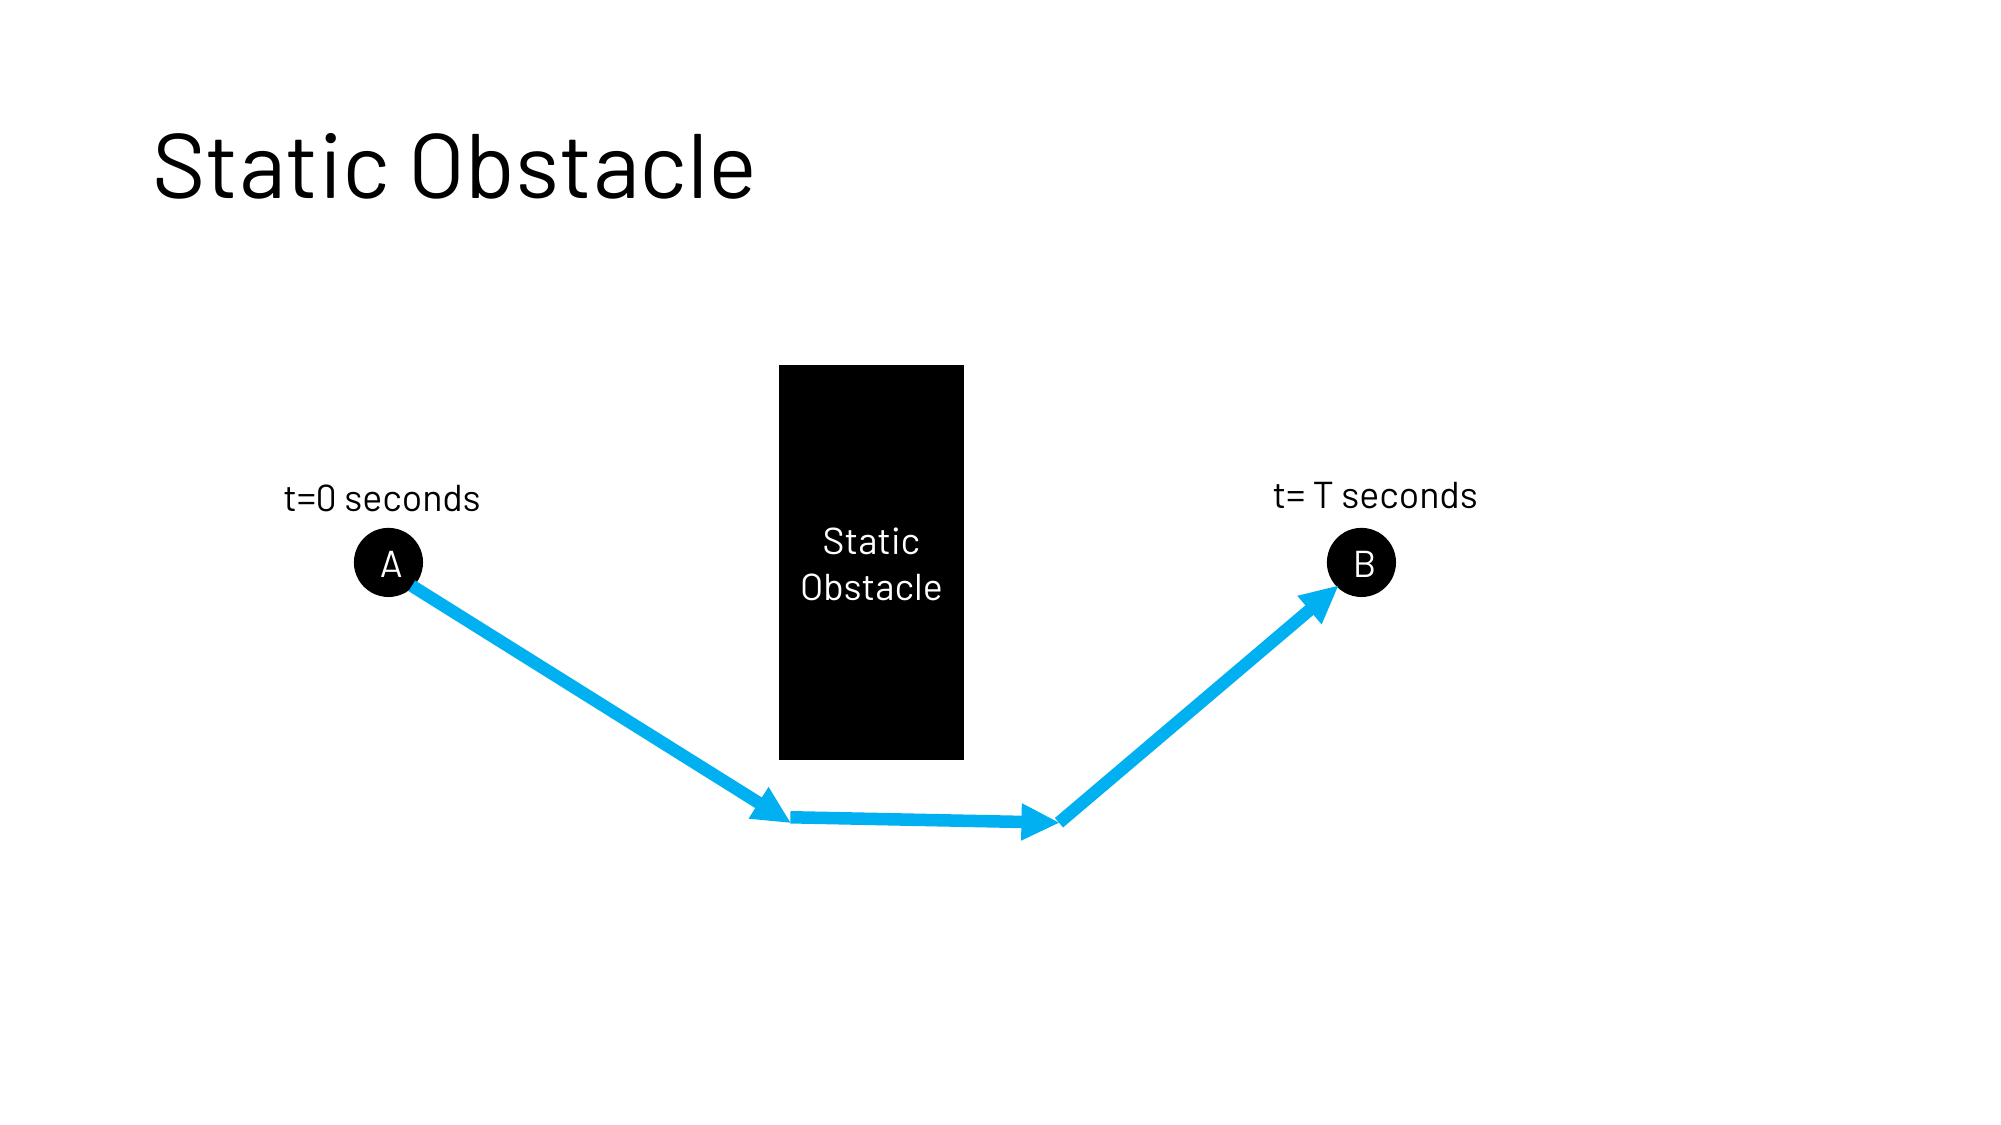

# Static Obstacle
Static Obstacle
t= T seconds
t=0 seconds
A
B